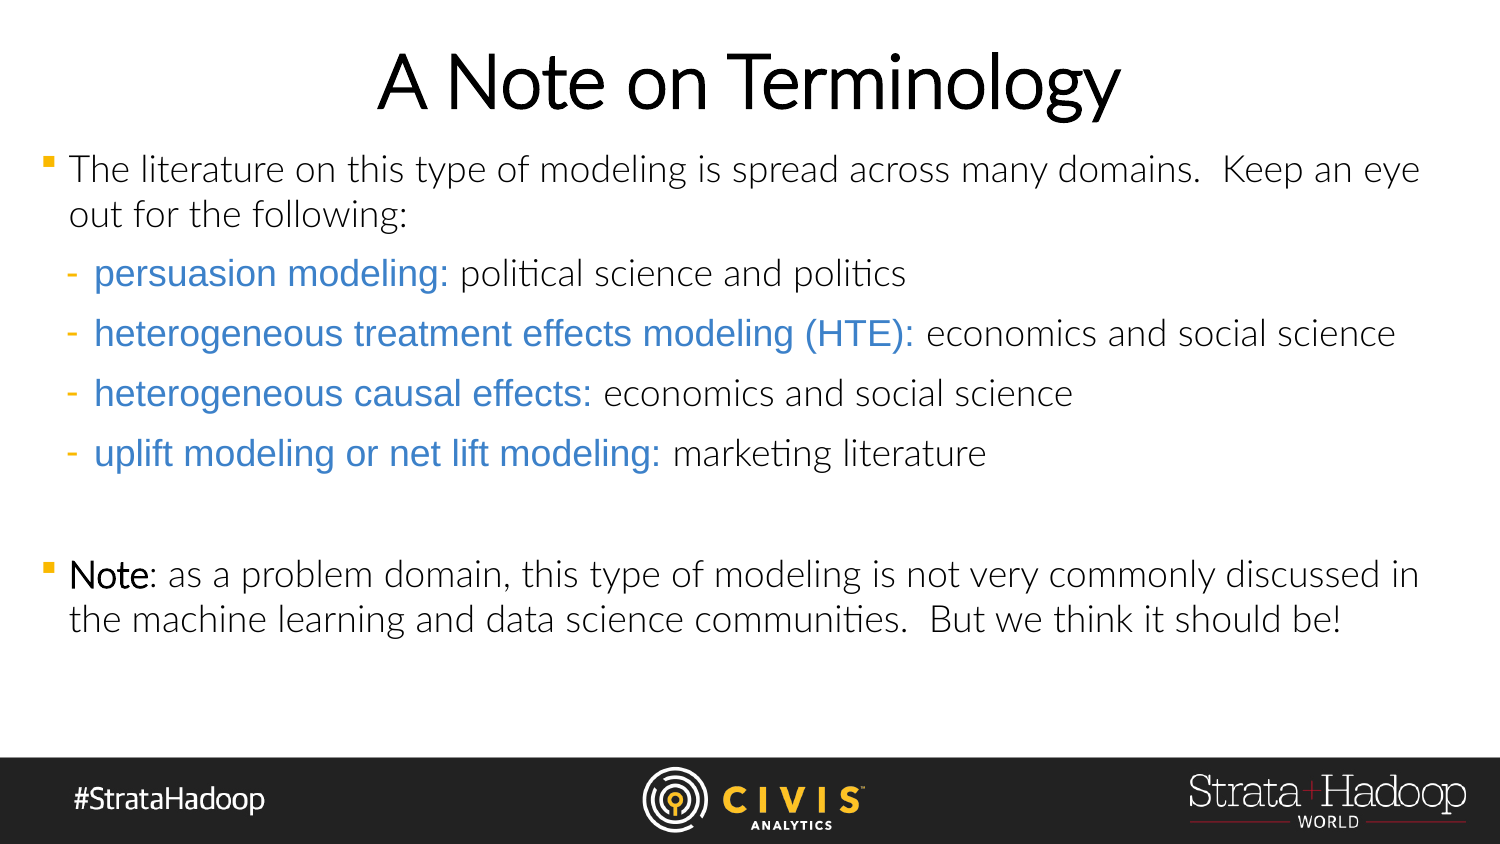

# A Note on Terminology
The literature on this type of modeling is spread across many domains.  Keep an eye out for the following:
persuasion modeling: political science and politics
heterogeneous treatment effects modeling (HTE): economics and social science
heterogeneous causal effects: economics and social science
uplift modeling or net lift modeling: marketing literature

Note: as a problem domain, this type of modeling is not very commonly discussed in the machine learning and data science communities.  But we think it should be!